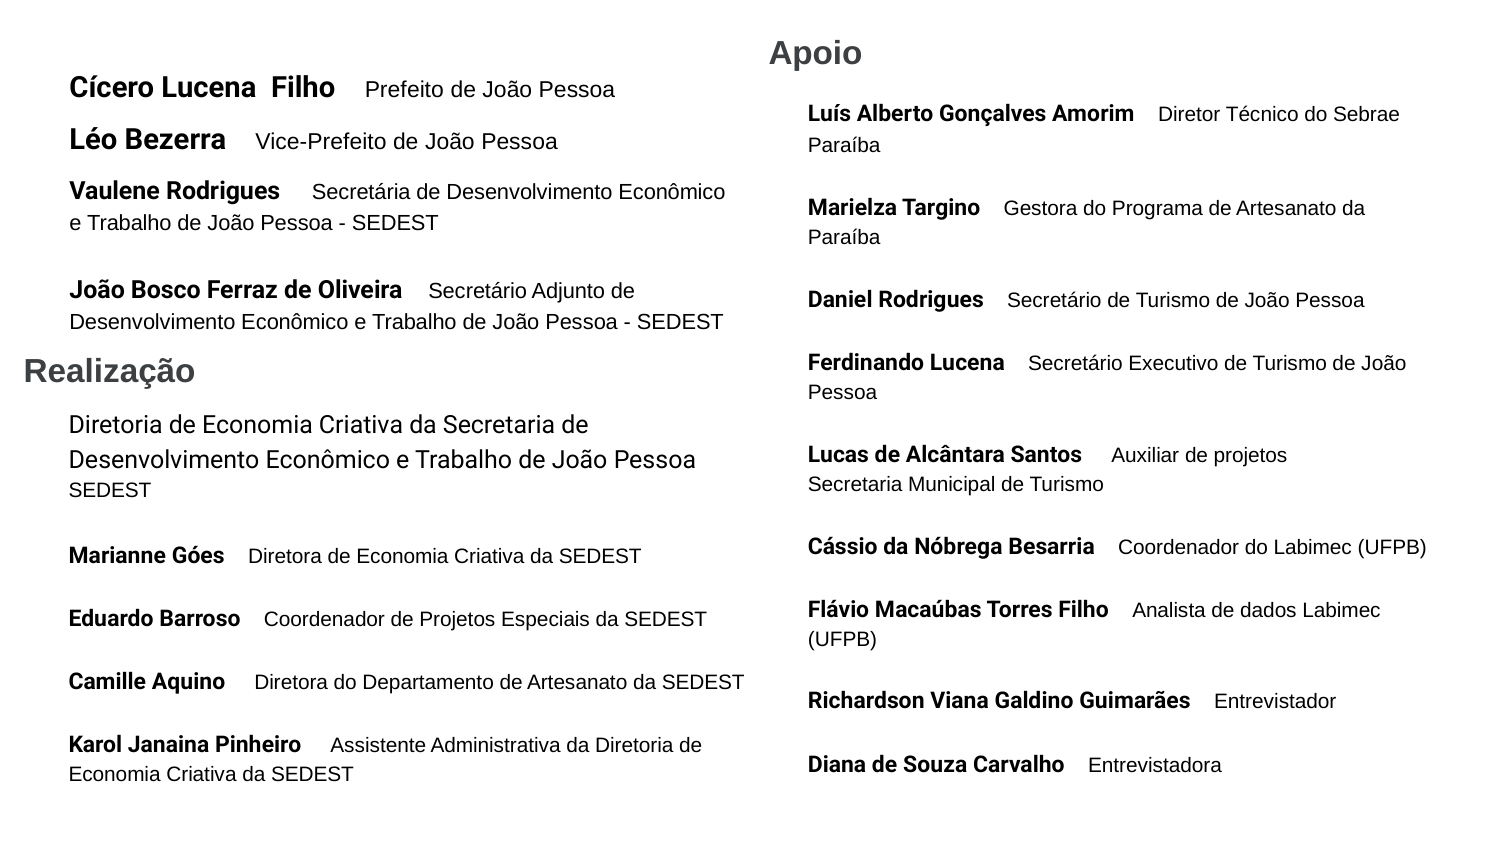

Apoio
Cícero Lucena  Filho    Prefeito de João Pessoa
Léo Bezerra    Vice-Prefeito de João Pessoa
Luís Alberto Gonçalves Amorim    Diretor Técnico do Sebrae Paraíba

Marielza Targino    Gestora do Programa de Artesanato da Paraíba

Daniel Rodrigues    Secretário de Turismo de João Pessoa

Ferdinando Lucena    Secretário Executivo de Turismo de João Pessoa

Lucas de Alcântara Santos     Auxiliar de projetos
Secretaria Municipal de Turismo

Cássio da Nóbrega Besarria    Coordenador do Labimec (UFPB)

Flávio Macaúbas Torres Filho    Analista de dados Labimec (UFPB)

Richardson Viana Galdino Guimarães    Entrevistador

Diana de Souza Carvalho    Entrevistadora

Vaulene Rodrigues     Secretária de Desenvolvimento Econômico e Trabalho de João Pessoa - SEDEST

João Bosco Ferraz de Oliveira    Secretário Adjunto de Desenvolvimento Econômico e Trabalho de João Pessoa - SEDEST
Realização

Diretoria de Economia Criativa da Secretaria de Desenvolvimento Econômico e Trabalho de João Pessoa    SEDEST

Marianne Góes    Diretora de Economia Criativa da SEDEST

Eduardo Barroso    Coordenador de Projetos Especiais da SEDEST

Camille Aquino     Diretora do Departamento de Artesanato da SEDEST

Karol Janaina Pinheiro     Assistente Administrativa da Diretoria de Economia Criativa da SEDEST